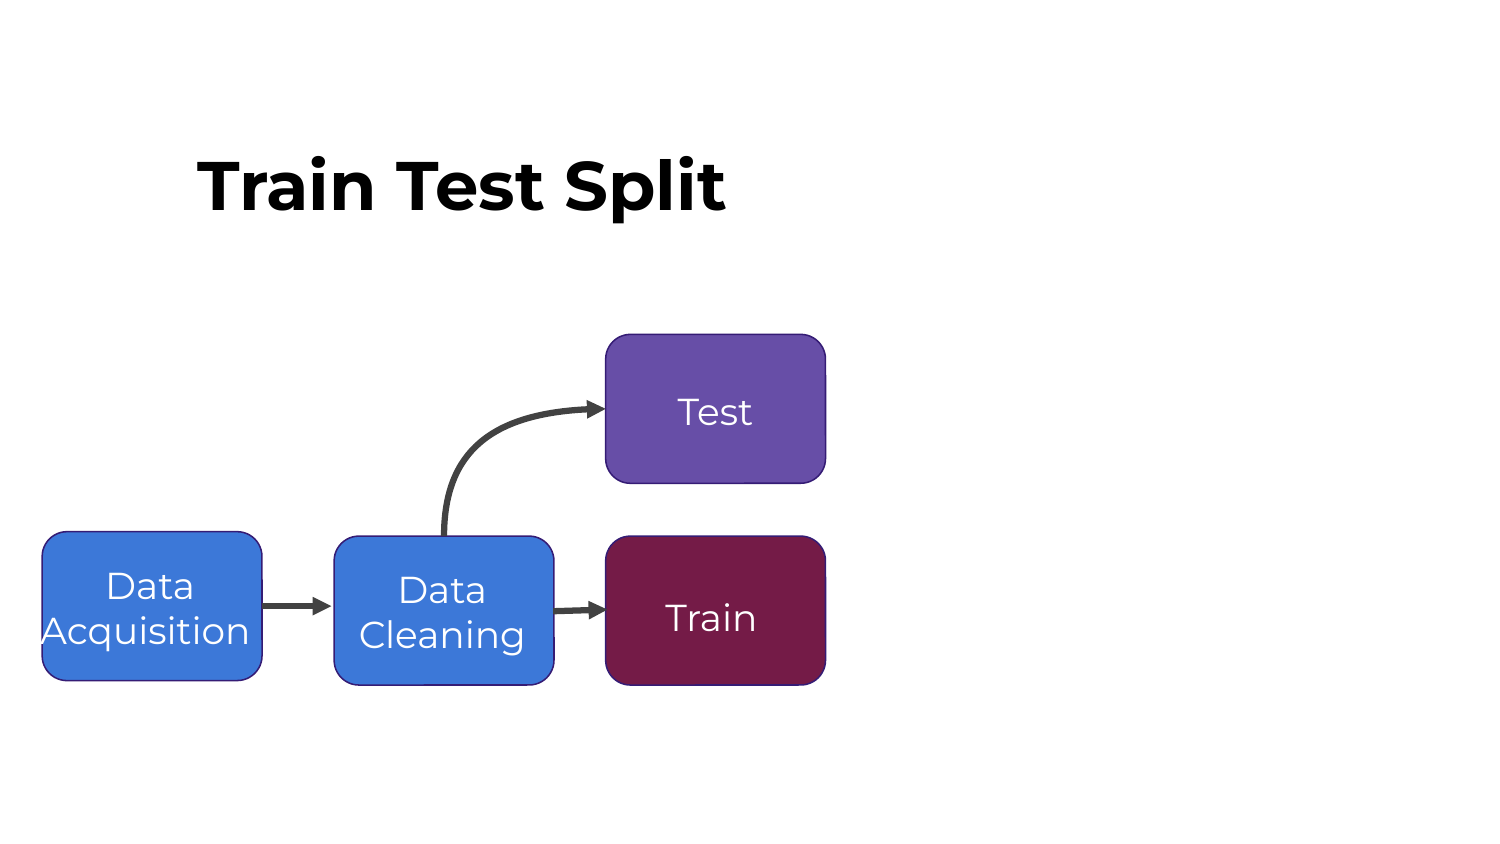

# Train Test Split

Test

Data
Acquisition
Data
Cleaning
Train
7